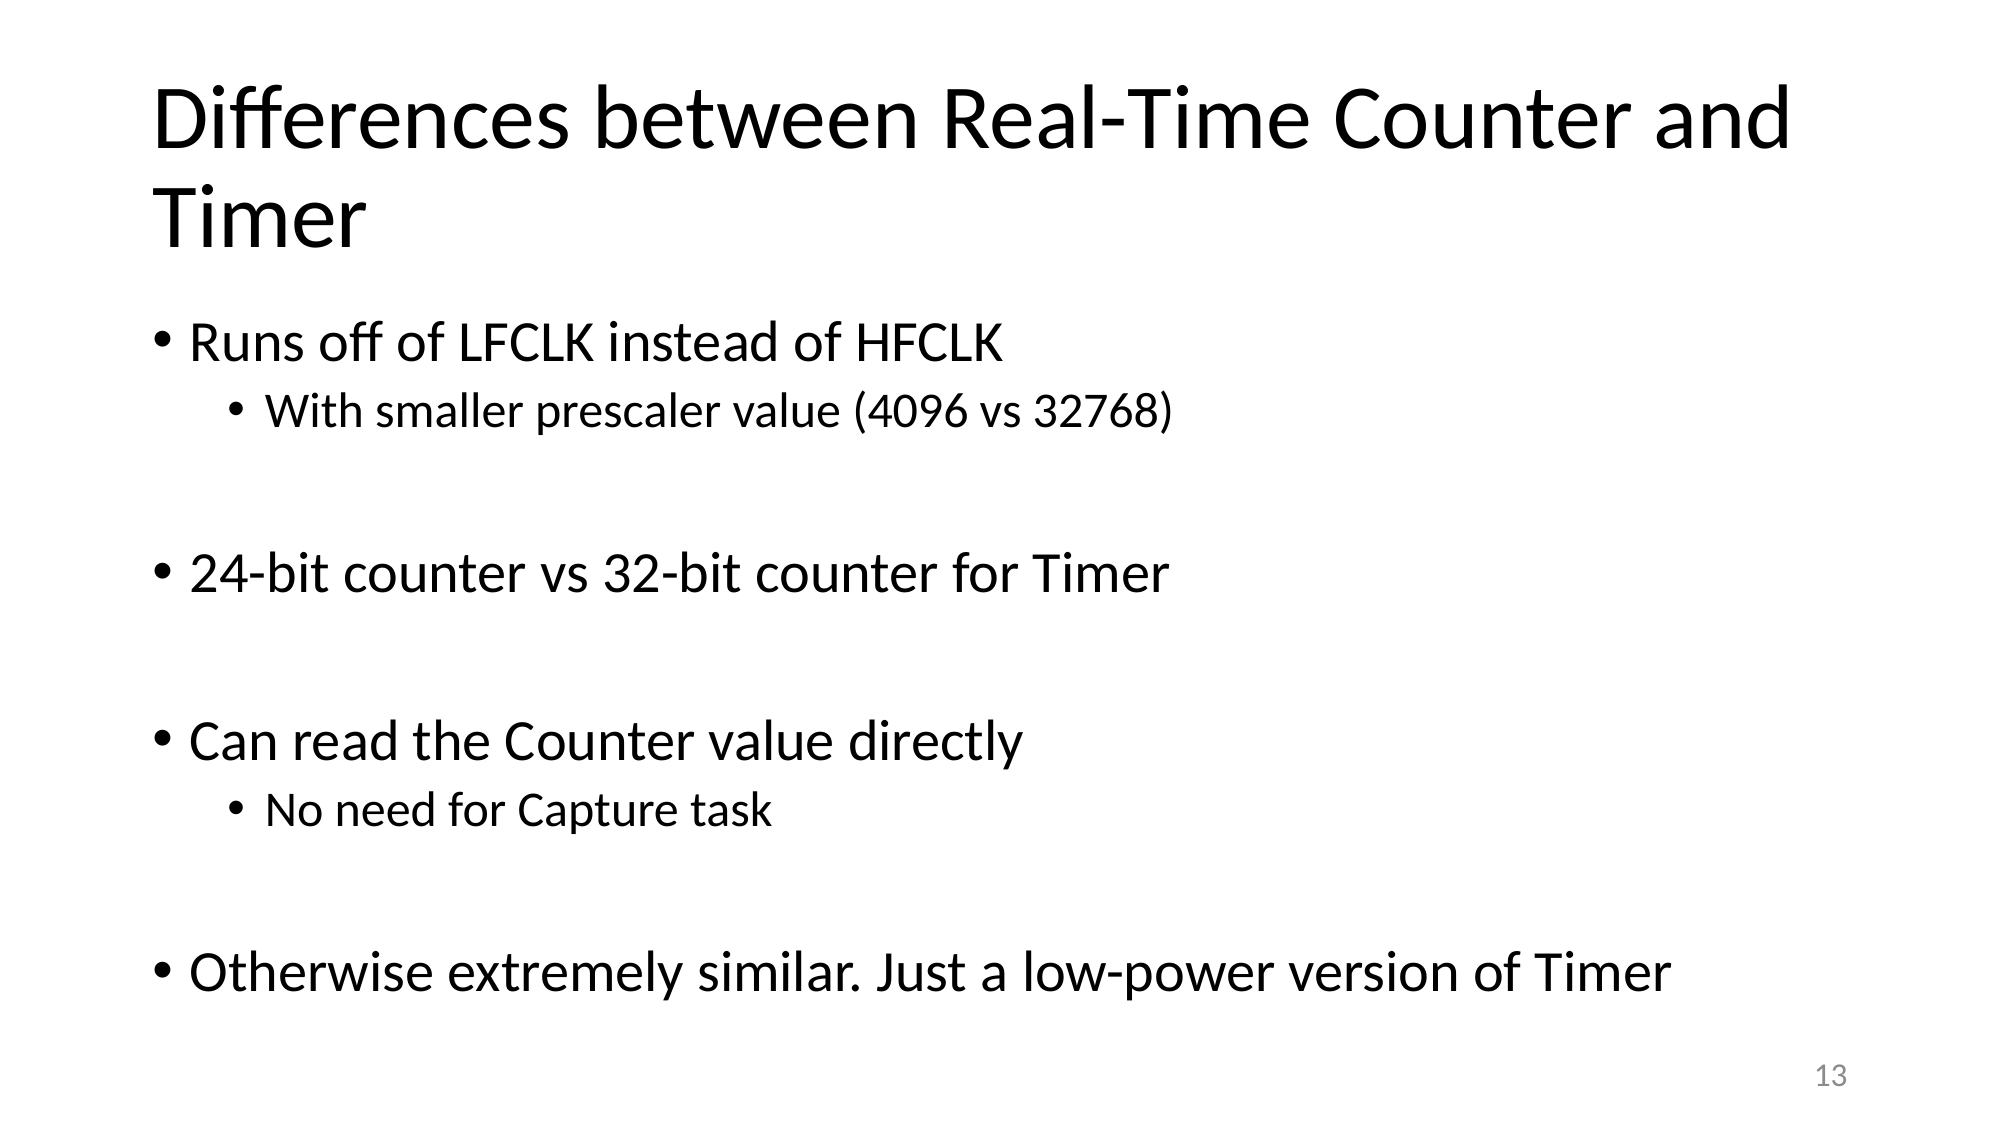

# Differences between Real-Time Counter and Timer
Runs off of LFCLK instead of HFCLK
With smaller prescaler value (4096 vs 32768)

24-bit counter vs 32-bit counter for Timer

Can read the Counter value directly
No need for Capture task

Otherwise extremely similar. Just a low-power version of Timer
13